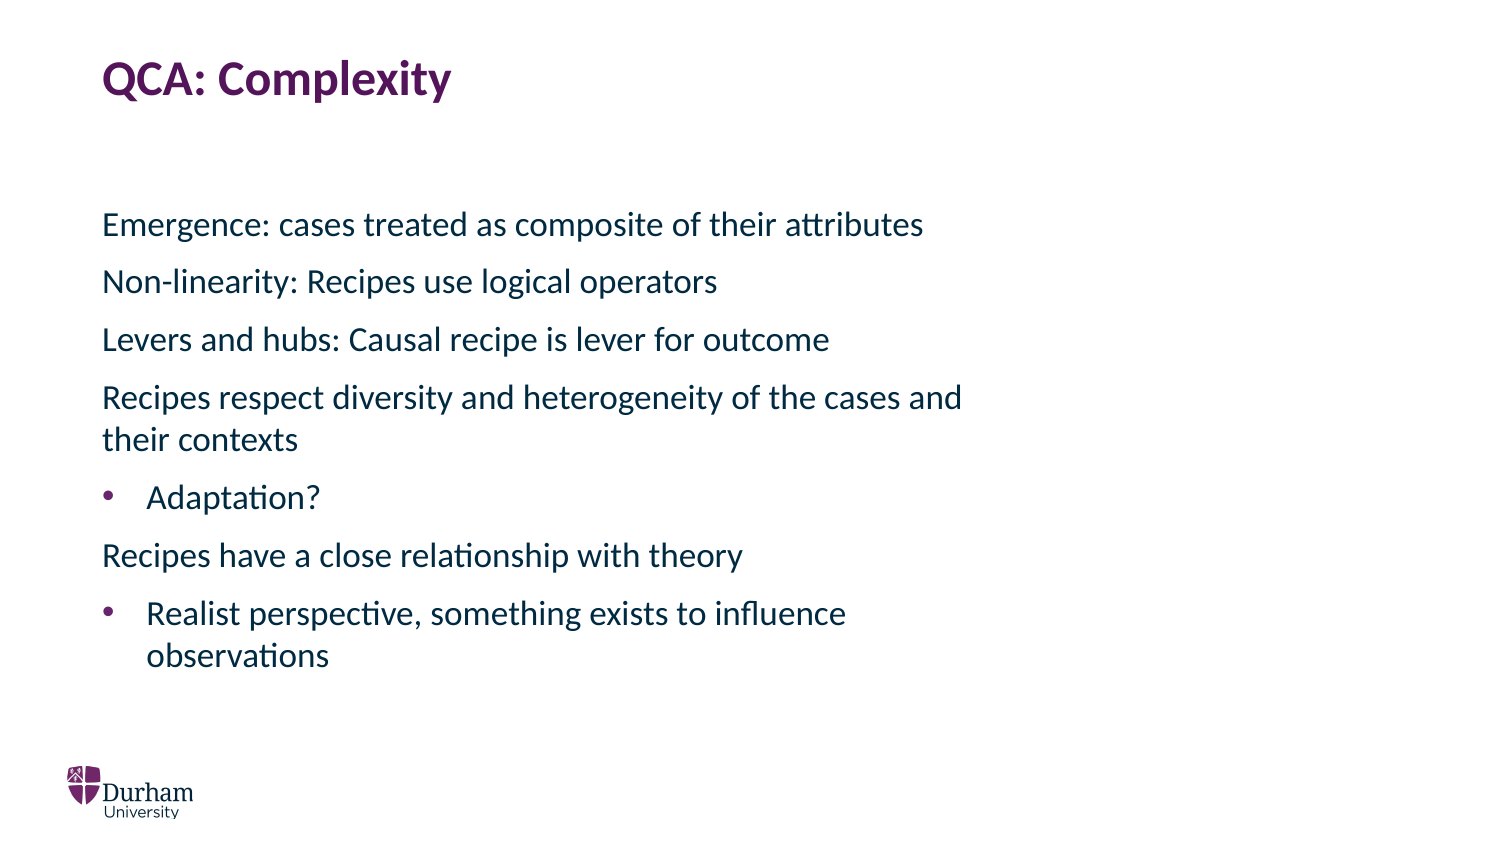

# QCA: Complexity
Emergence: cases treated as composite of their attributes
Non-linearity: Recipes use logical operators
Levers and hubs: Causal recipe is lever for outcome
Recipes respect diversity and heterogeneity of the cases and their contexts
Adaptation?
Recipes have a close relationship with theory
Realist perspective, something exists to influence observations